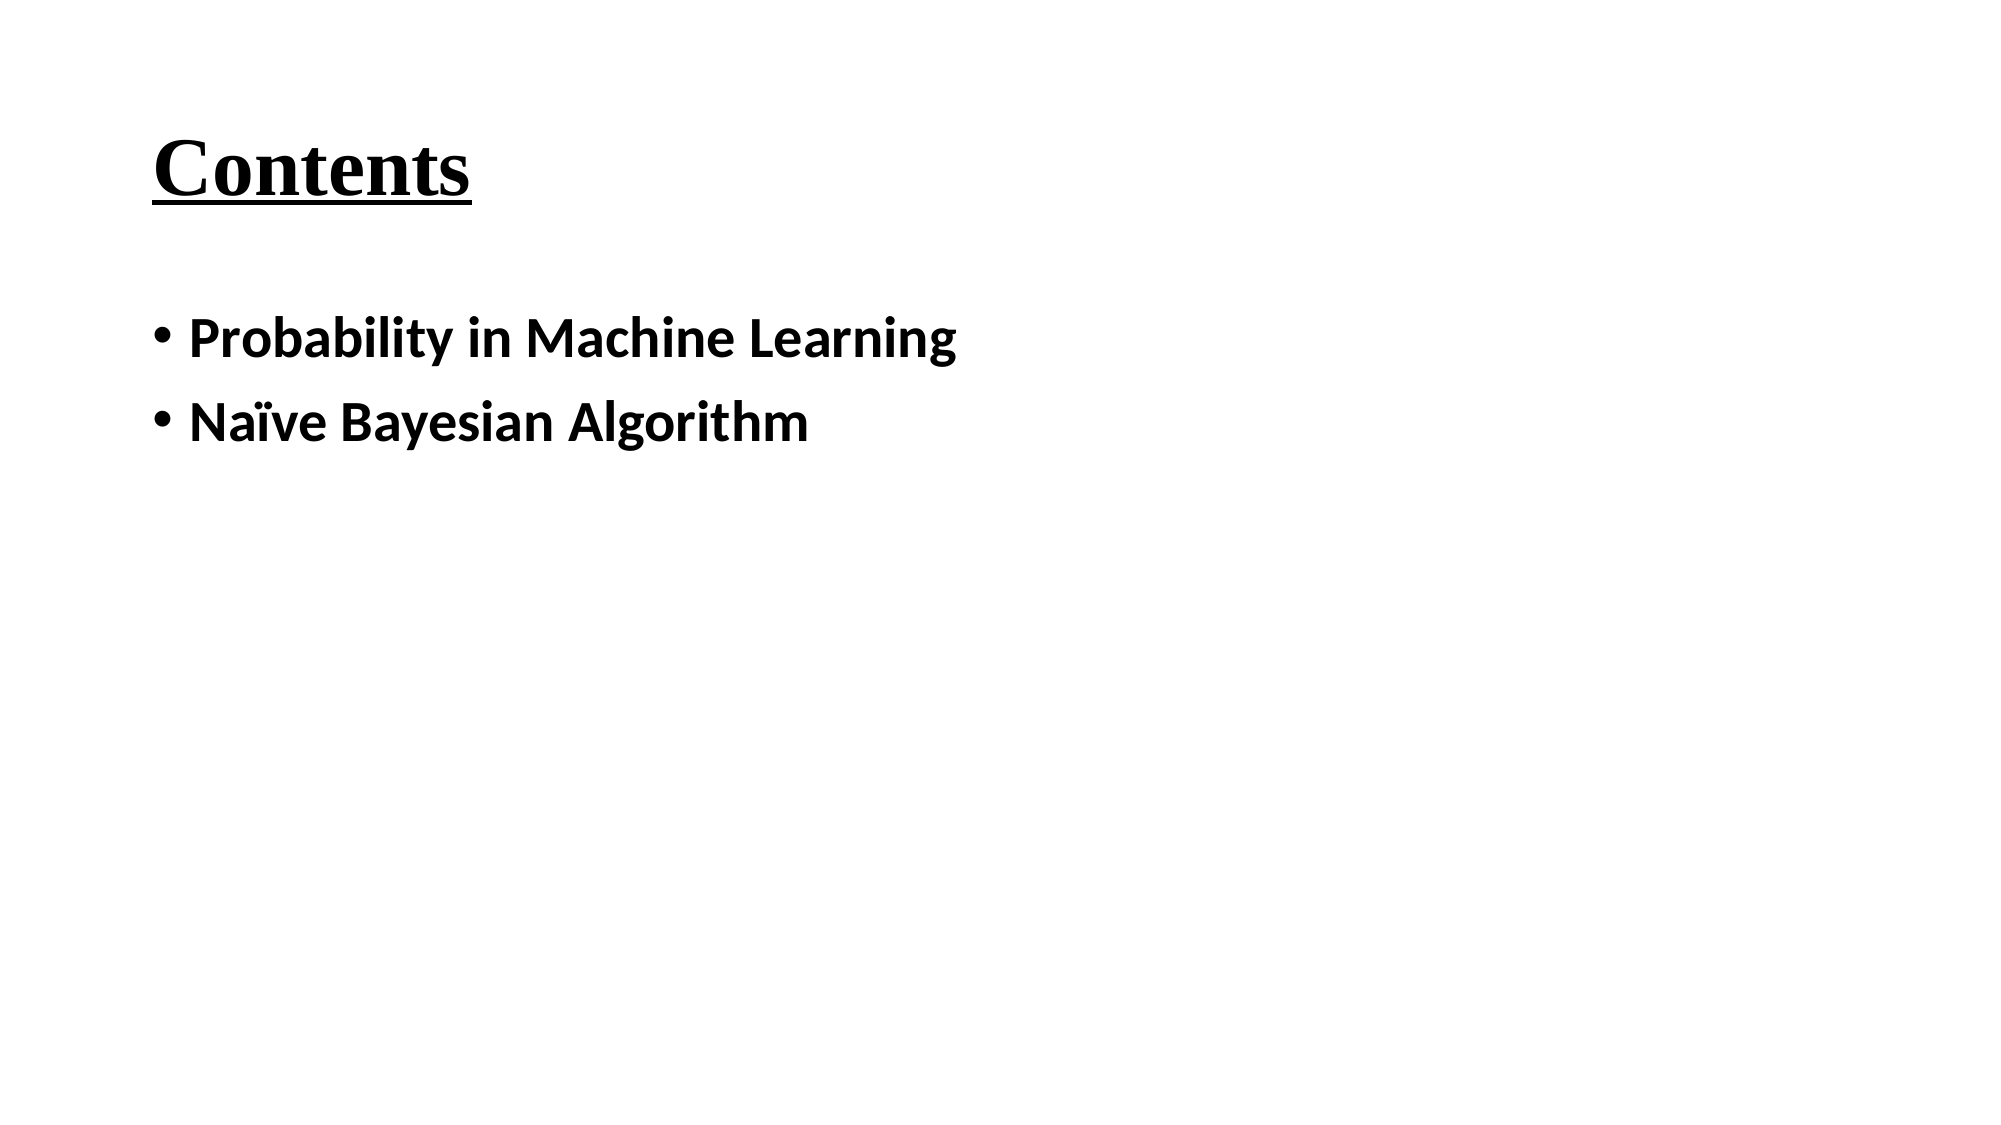

# Contents
Probability in Machine Learning
Naïve Bayesian Algorithm